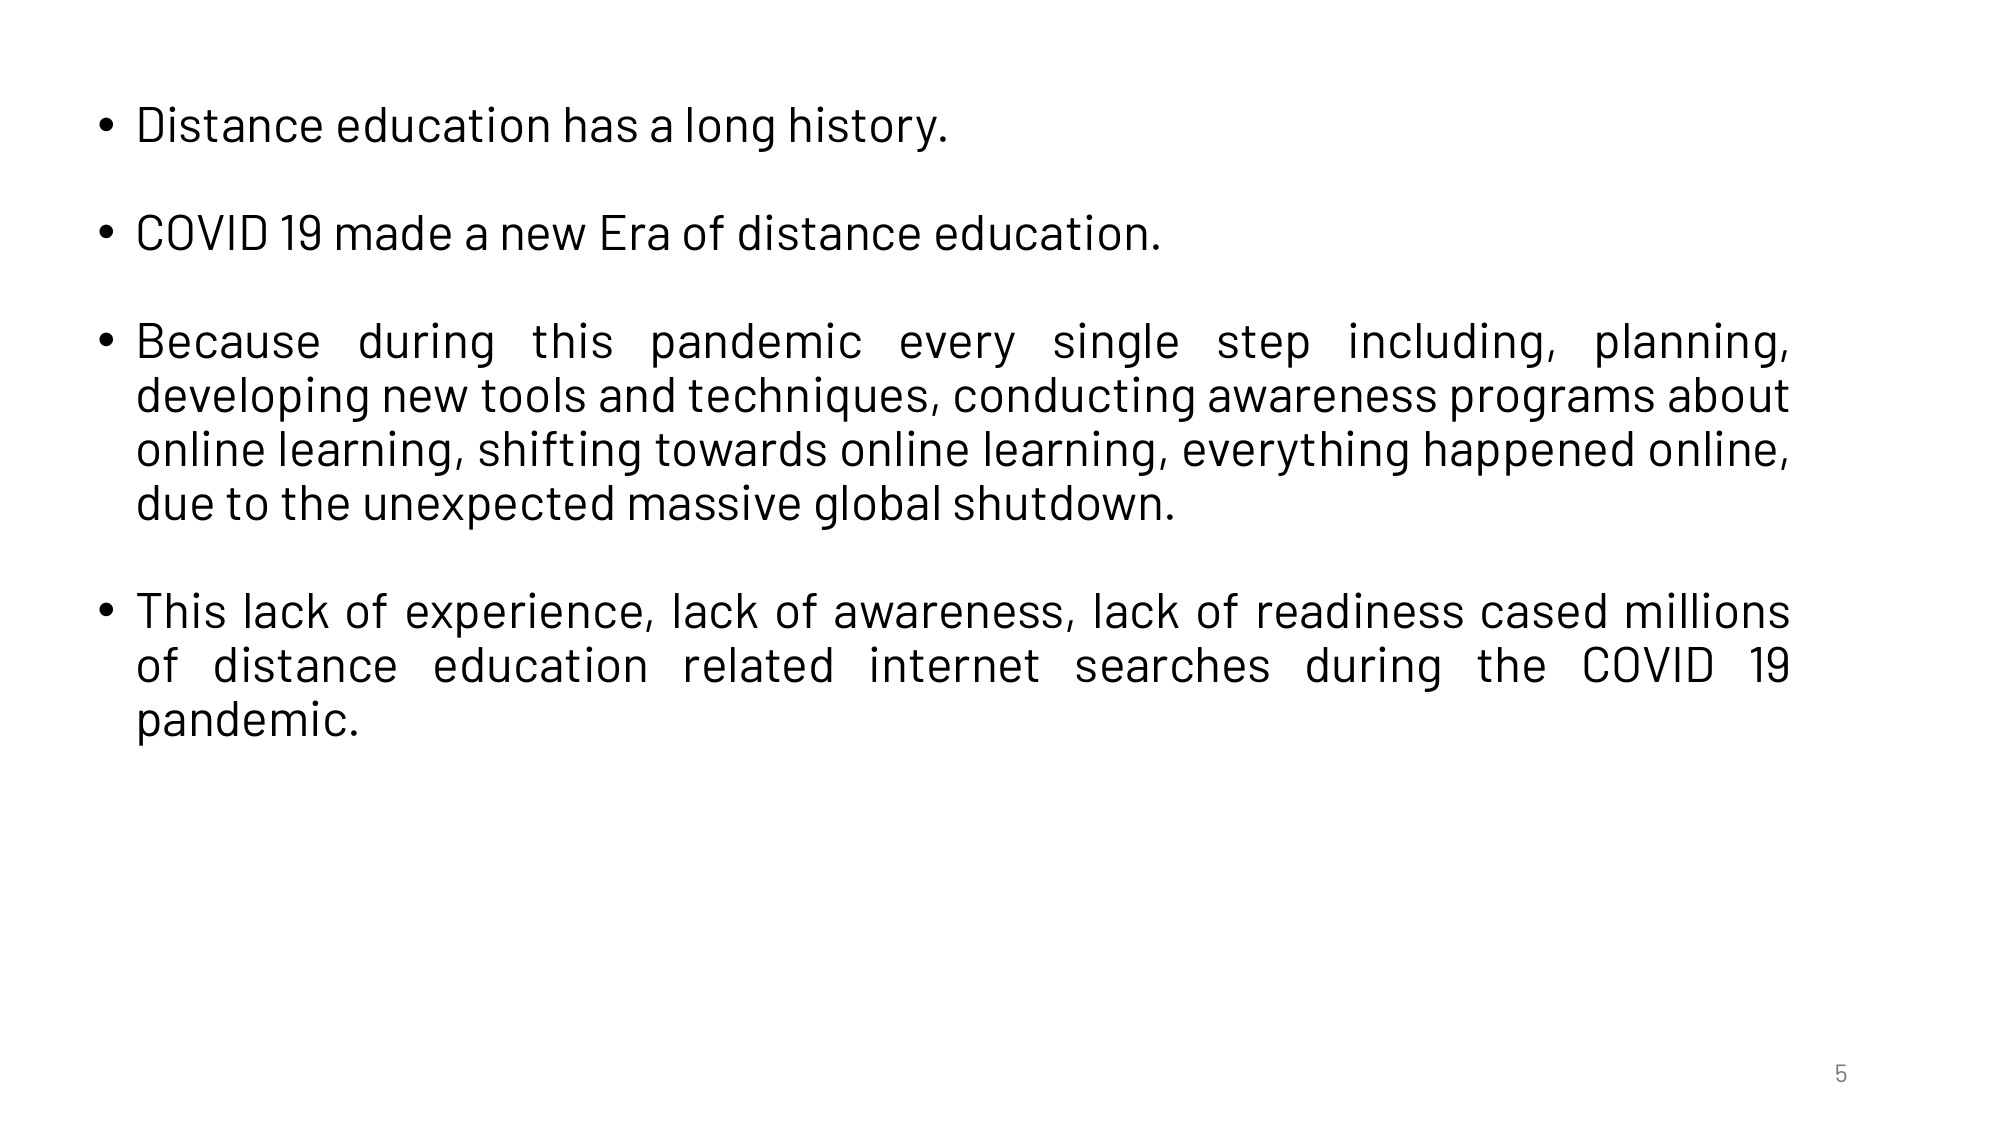

Distance education has a long history.

COVID 19 made a new Era of distance education.

Because during this pandemic every single step including, planning, developing new tools and techniques, conducting awareness programs about online learning, shifting towards online learning, everything happened online, due to the unexpected massive global shutdown.

This lack of experience, lack of awareness, lack of readiness cased millions of distance education related internet searches during the COVID 19 pandemic.

5